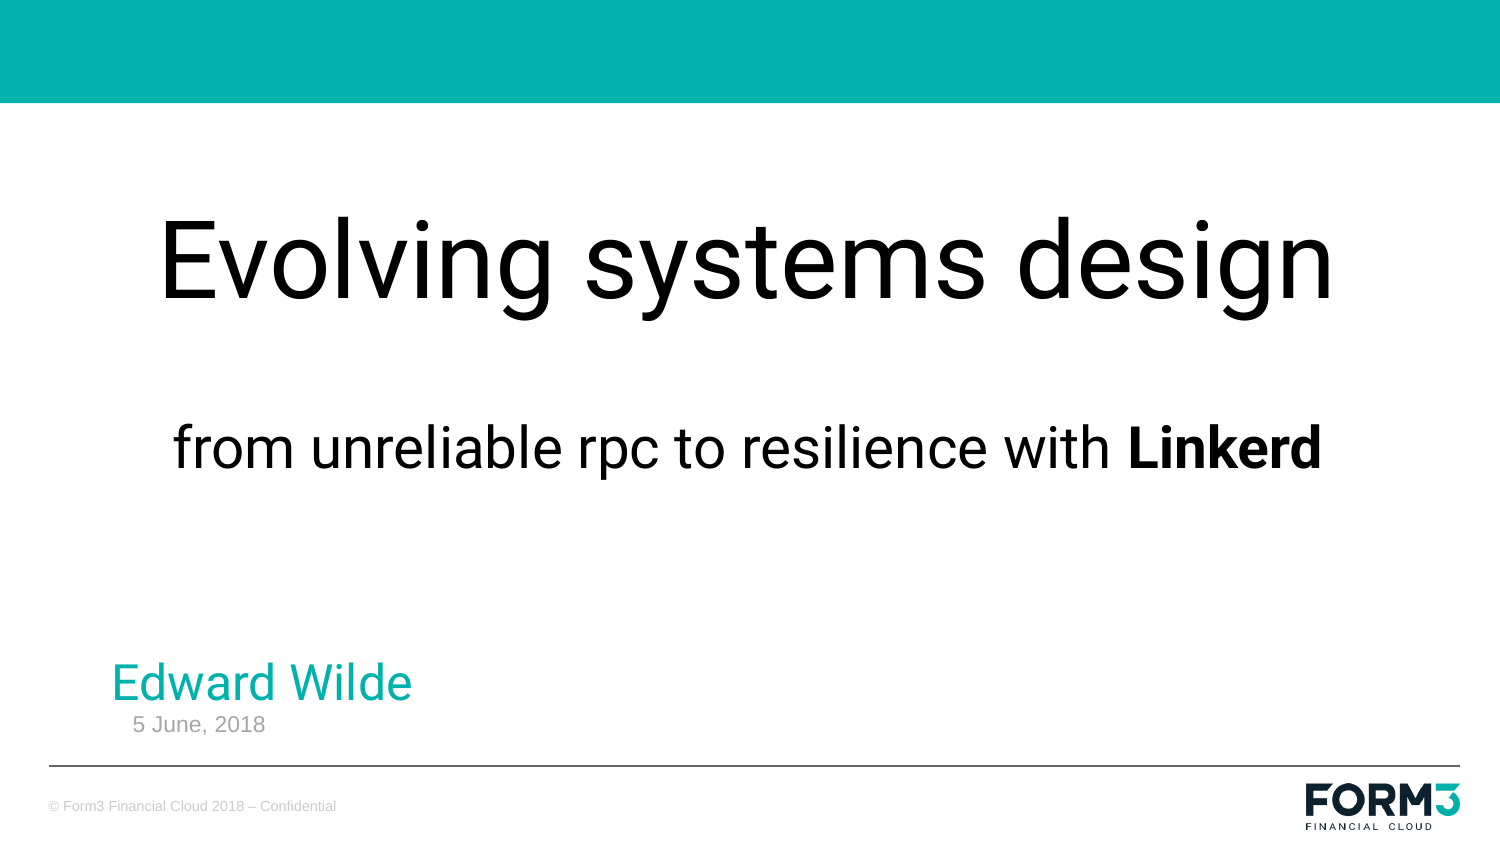

# Evolving systems design from unreliable rpc to resilience with Linkerd
Edward Wilde